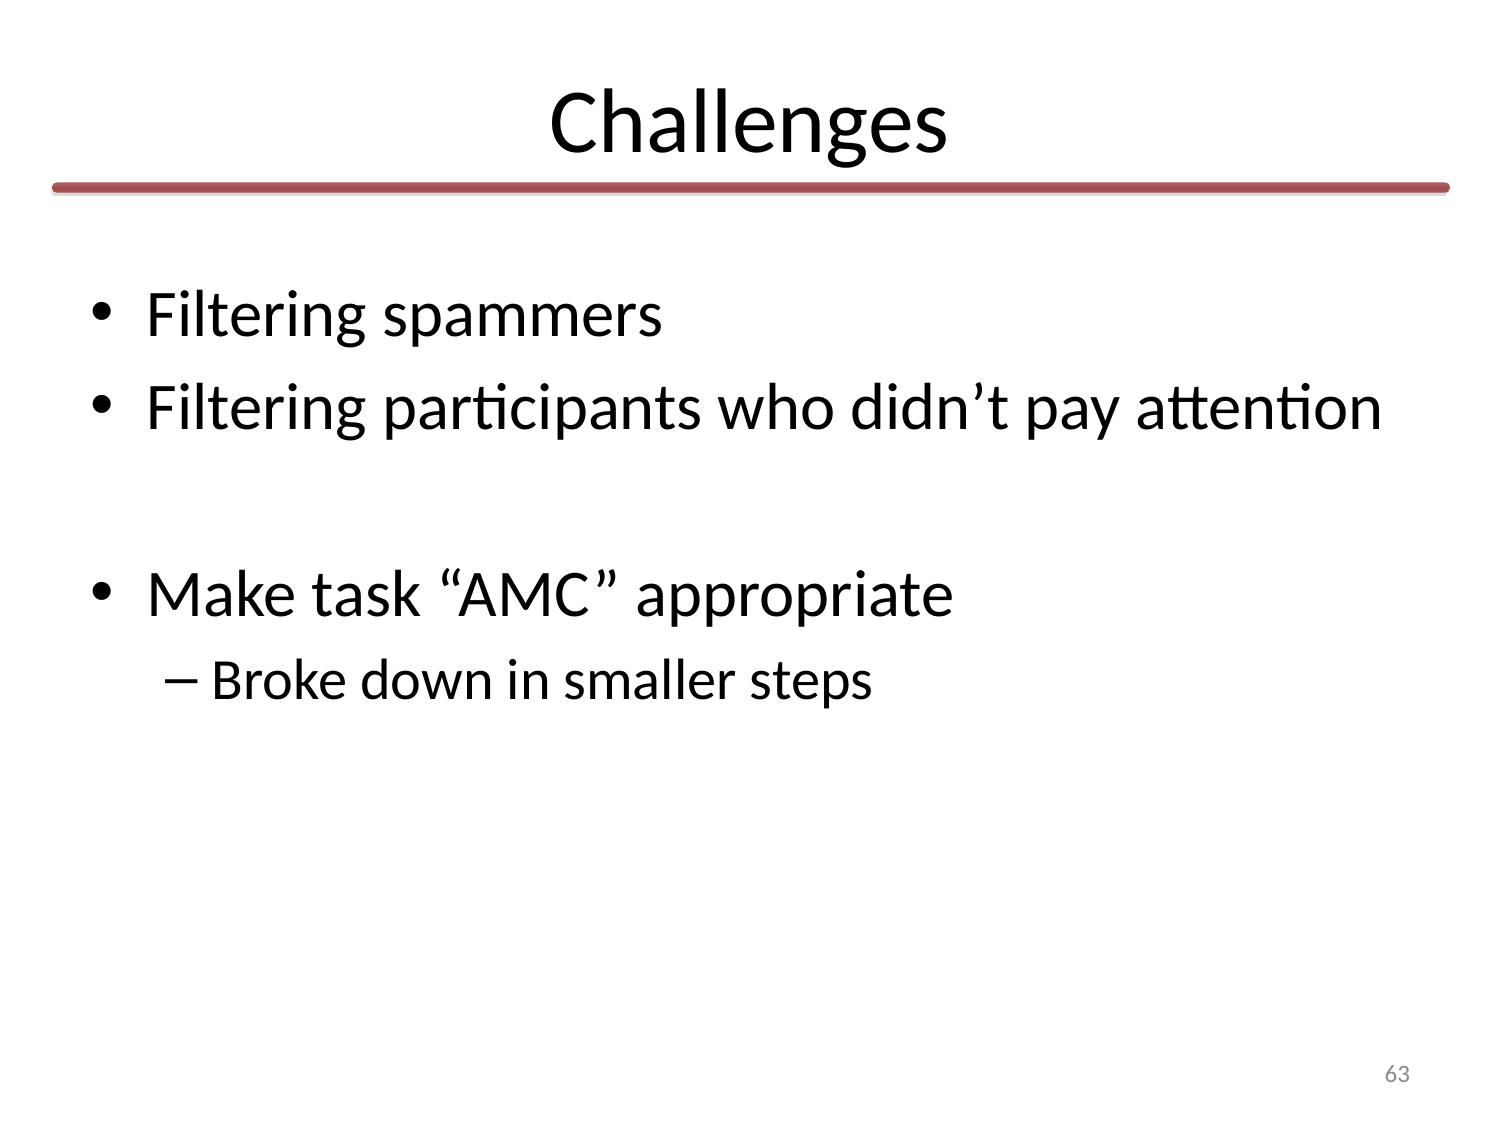

# Challenges
Filtering spammers
Filtering participants who didn’t pay attention

Make task “AMC” appropriate
Broke down in smaller steps

63